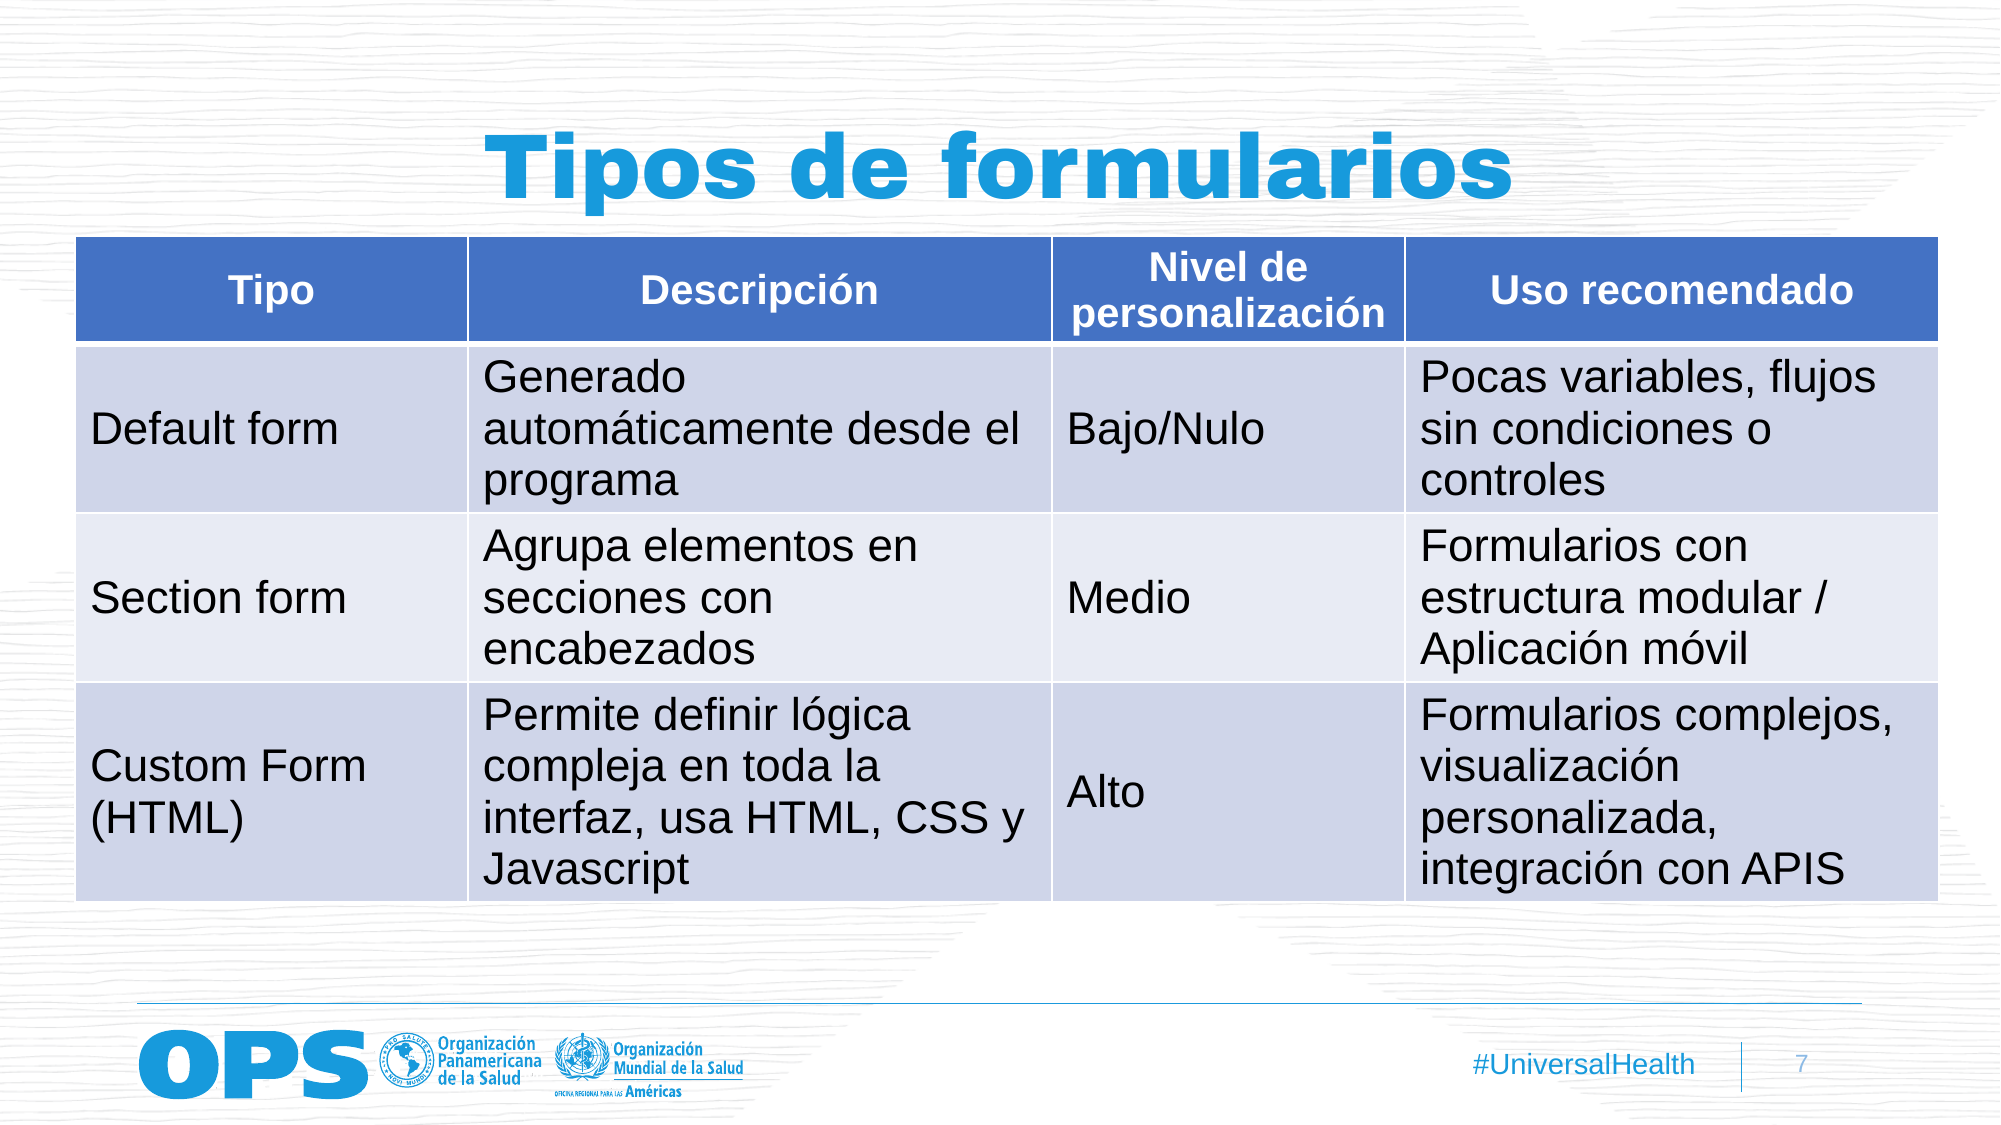

# Tipos de formularios
| Tipo | Descripción | Nivel de personalización | Uso recomendado |
| --- | --- | --- | --- |
| Default form | Generado automáticamente desde el programa | Bajo/Nulo | Pocas variables, flujos sin condiciones o controles |
| Section form | Agrupa elementos en secciones con encabezados | Medio | Formularios con estructura modular / Aplicación móvil |
| Custom Form (HTML) | Permite definir lógica compleja en toda la interfaz, usa HTML, CSS y Javascript | Alto | Formularios complejos, visualización personalizada, integración con APIS |
7